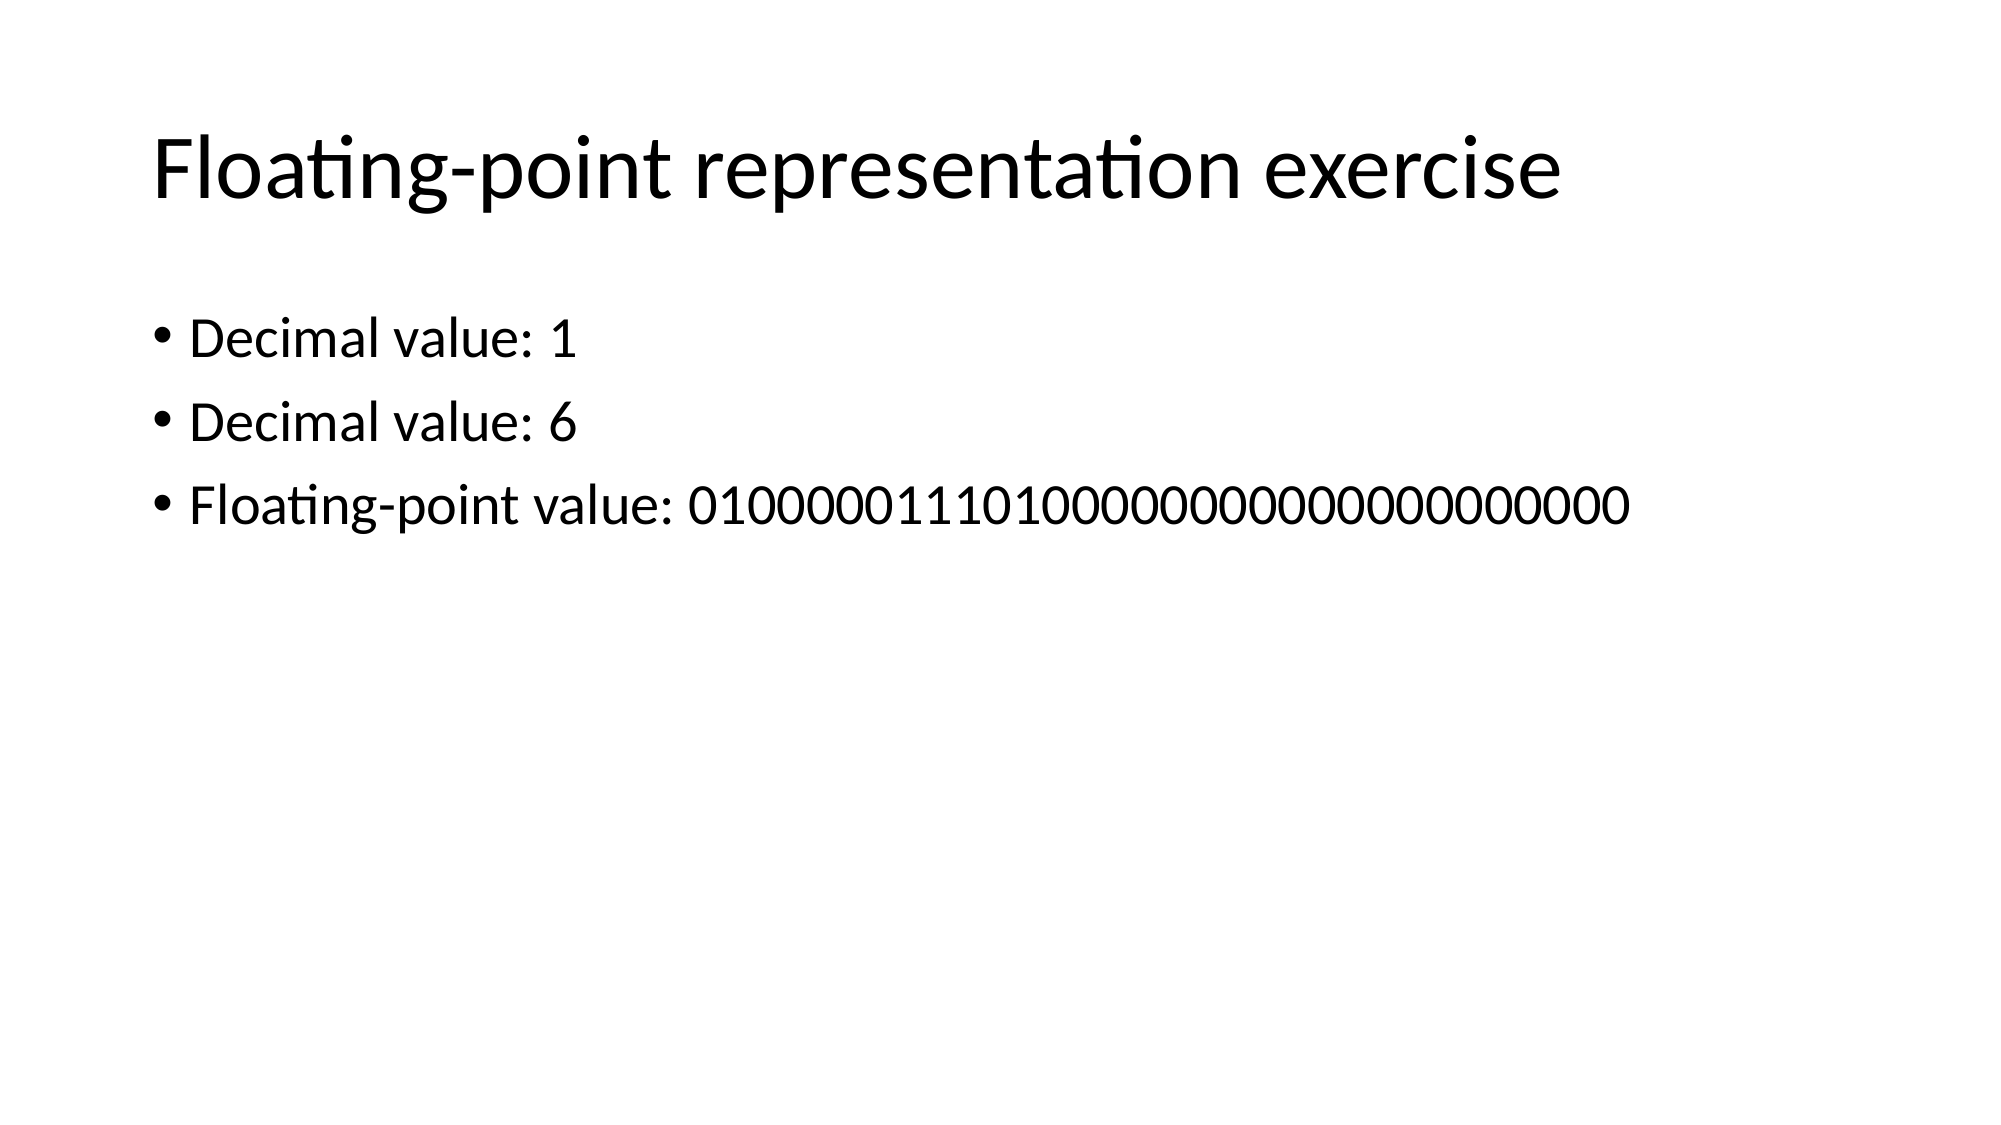

# Floating-point representation exercise
Decimal value: 1
Decimal value: 6
Floating-point value: 01000001110100000000000000000000